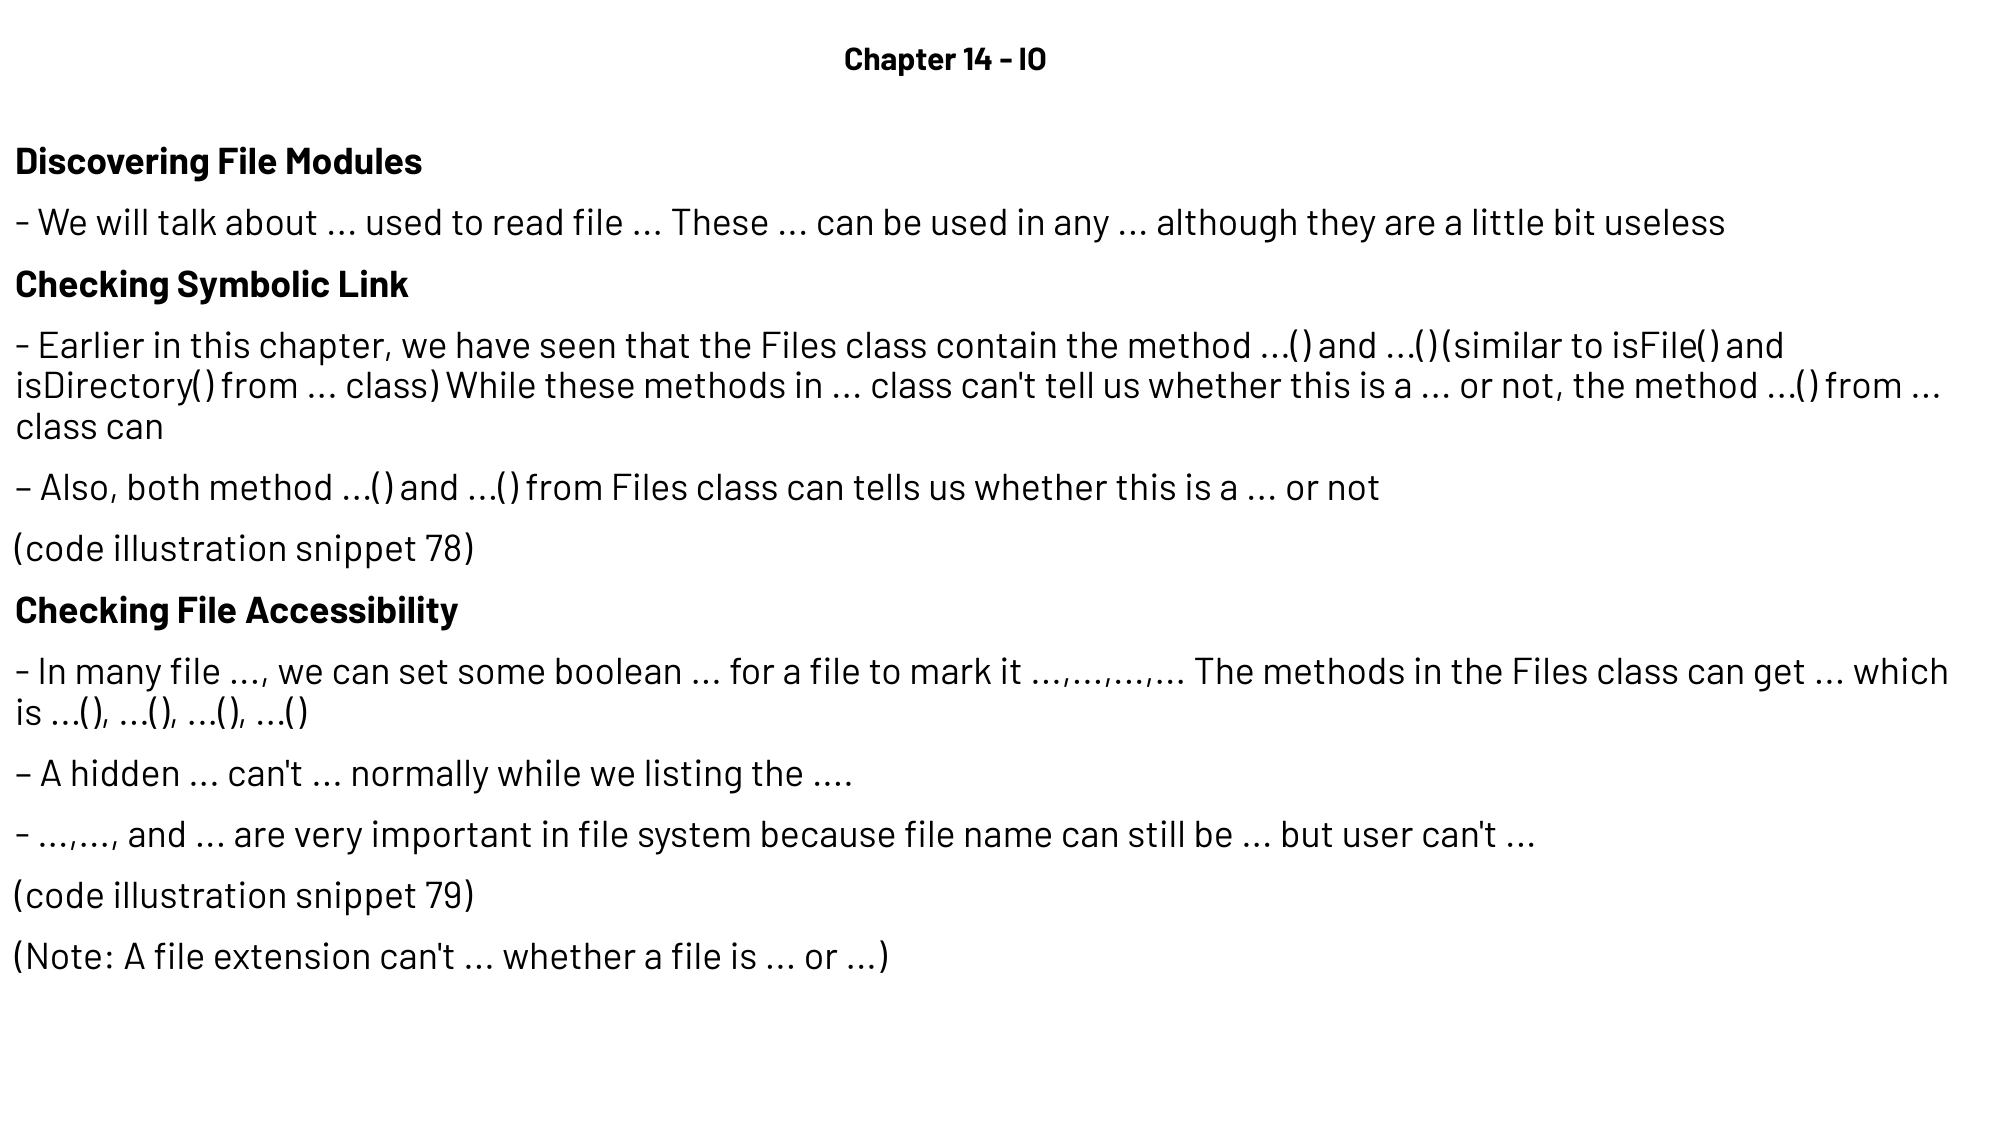

Chapter 14 - IO
Discovering File Modules
- We will talk about ... used to read file ... These ... can be used in any ... although they are a little bit useless
Checking Symbolic Link
- Earlier in this chapter, we have seen that the Files class contain the method ...() and ...() (similar to isFile() and isDirectory() from ... class) While these methods in ... class can't tell us whether this is a ... or not, the method ...() from ... class can
– Also, both method ...() and ...() from Files class can tells us whether this is a ... or not
(code illustration snippet 78)
Checking File Accessibility
- In many file ..., we can set some boolean ... for a file to mark it ...,...,...,... The methods in the Files class can get ... which is ...(), ...(), ...(), ...()
– A hidden ... can't ... normally while we listing the ....
- ...,..., and ... are very important in file system because file name can still be ... but user can't ...
(code illustration snippet 79)
(Note: A file extension can't ... whether a file is ... or ...)